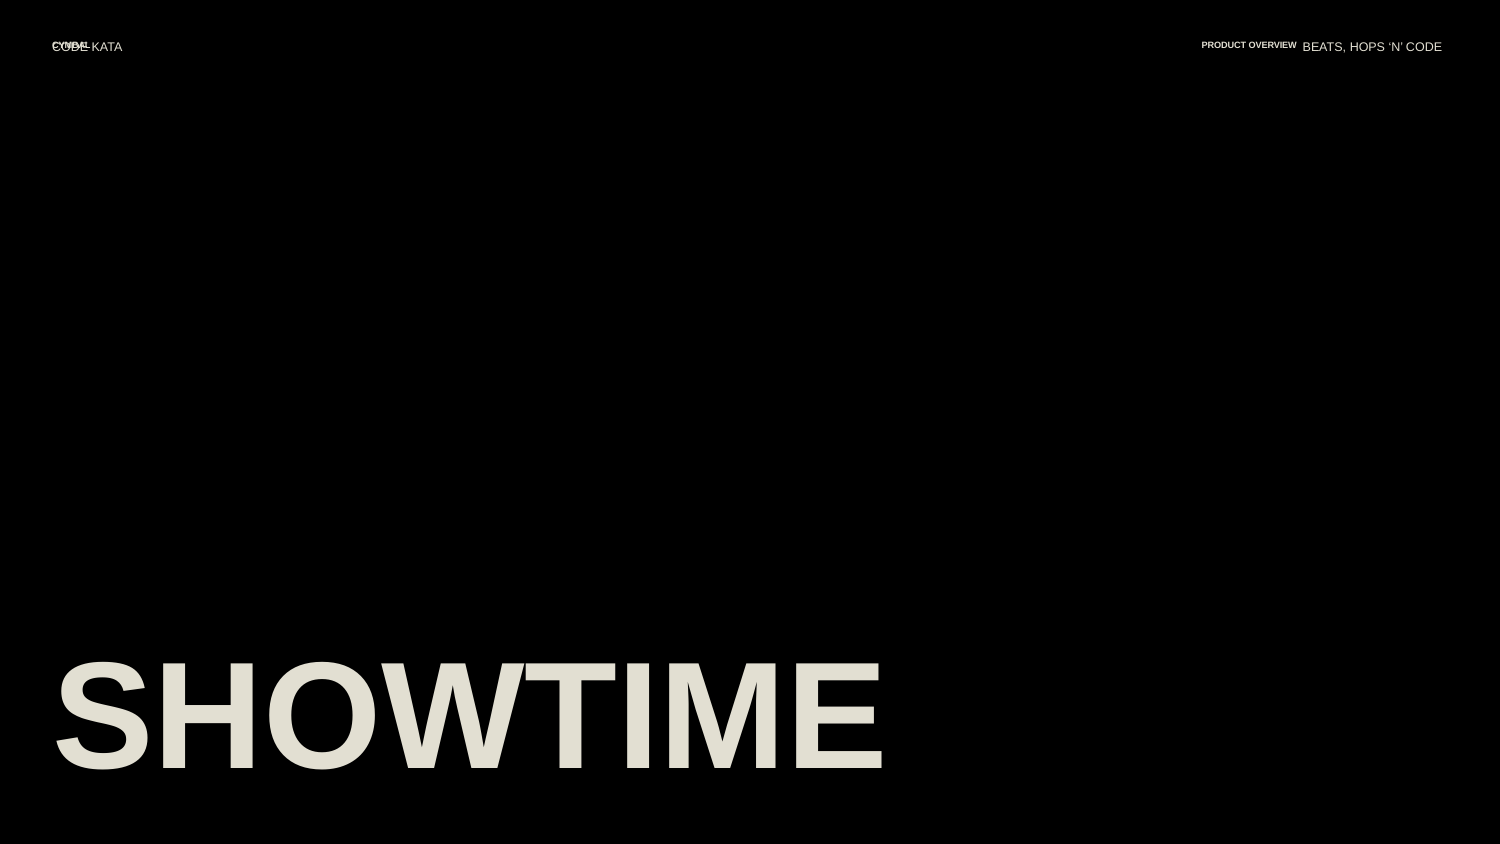

CYMBAL
CODE KATA
PRODUCT OVERVIEW
BEATS, HOPS ‘N’ CODE
# SHOWTIME